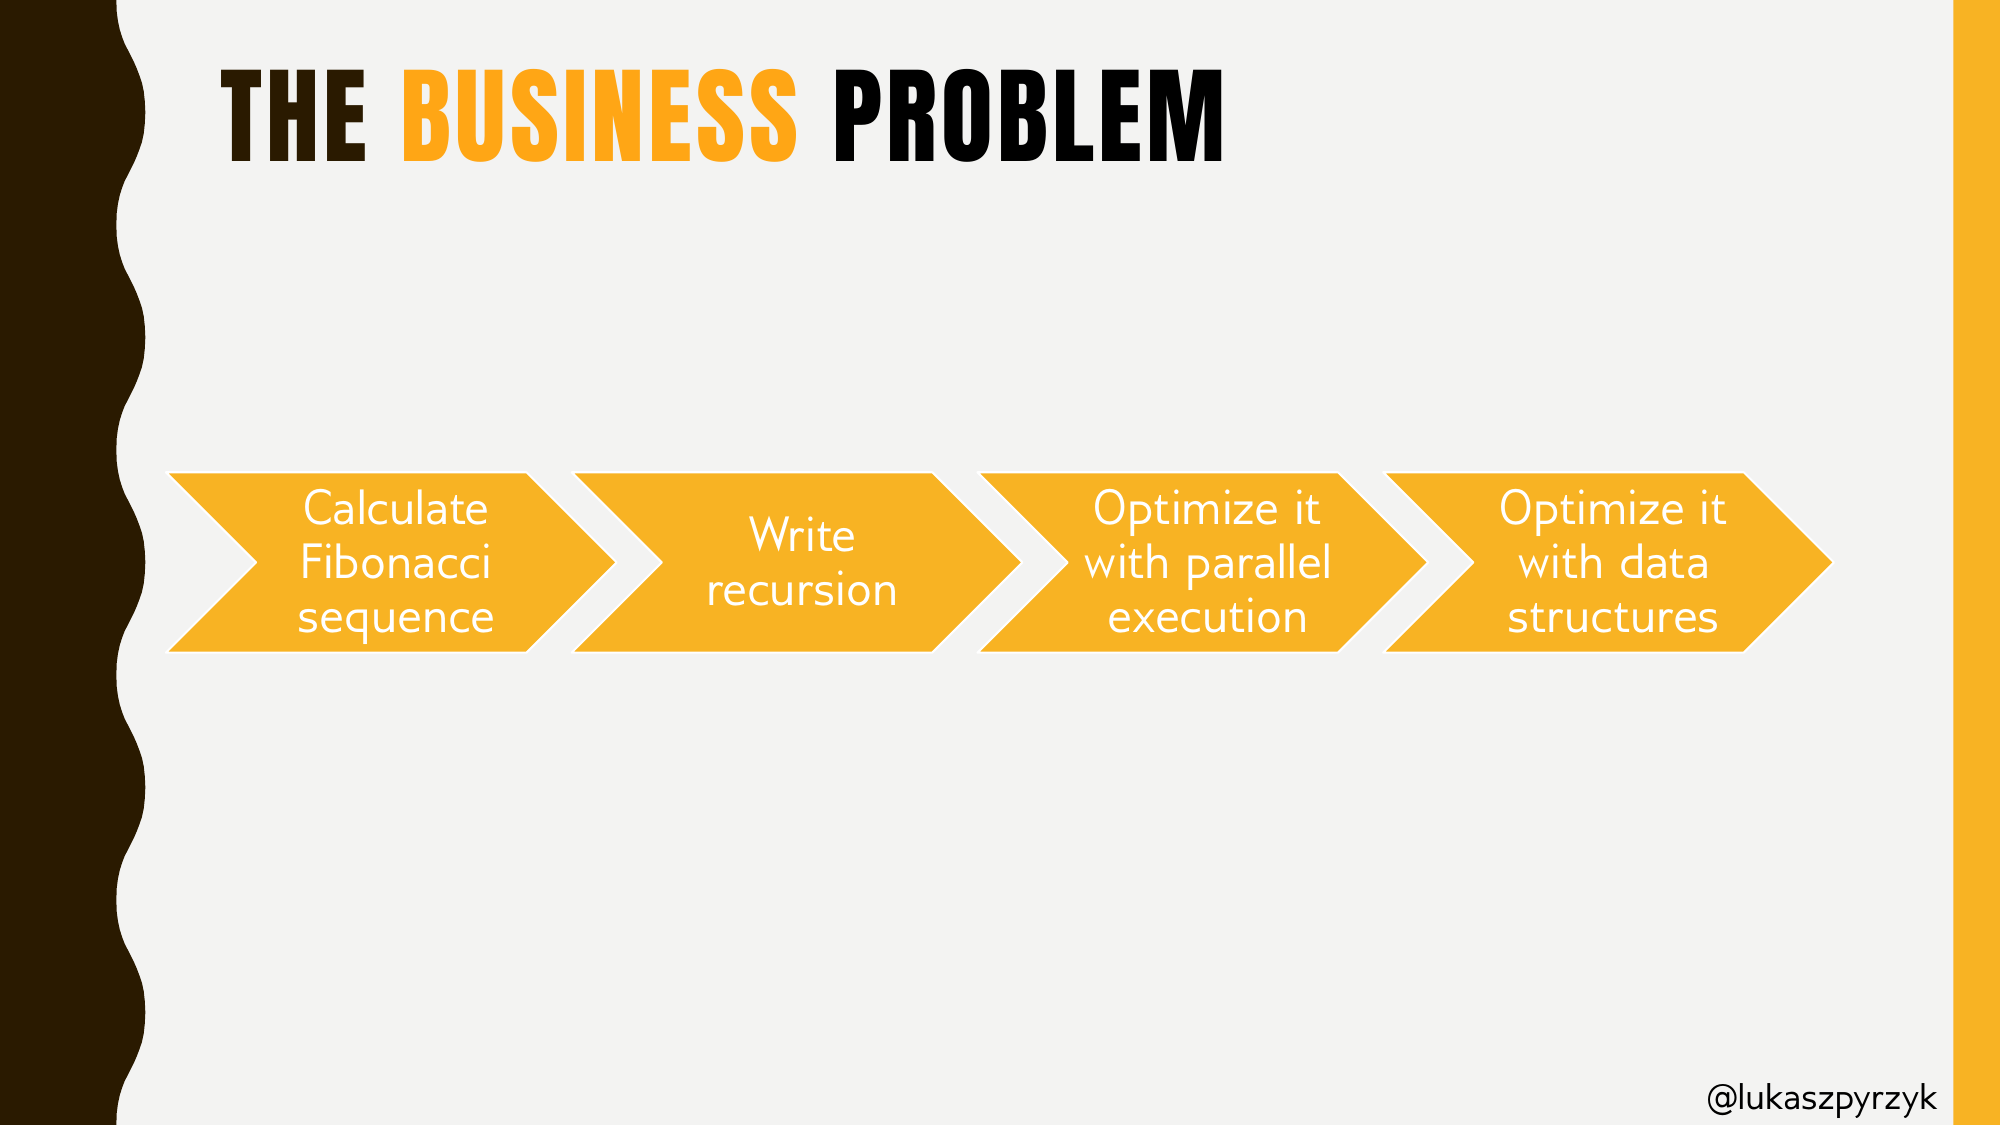

# The business problem

Calculate
Fibonacci sequence

Write recursion

Optimize it with parallel execution

Optimize it with data structures
@lukaszpyrzyk